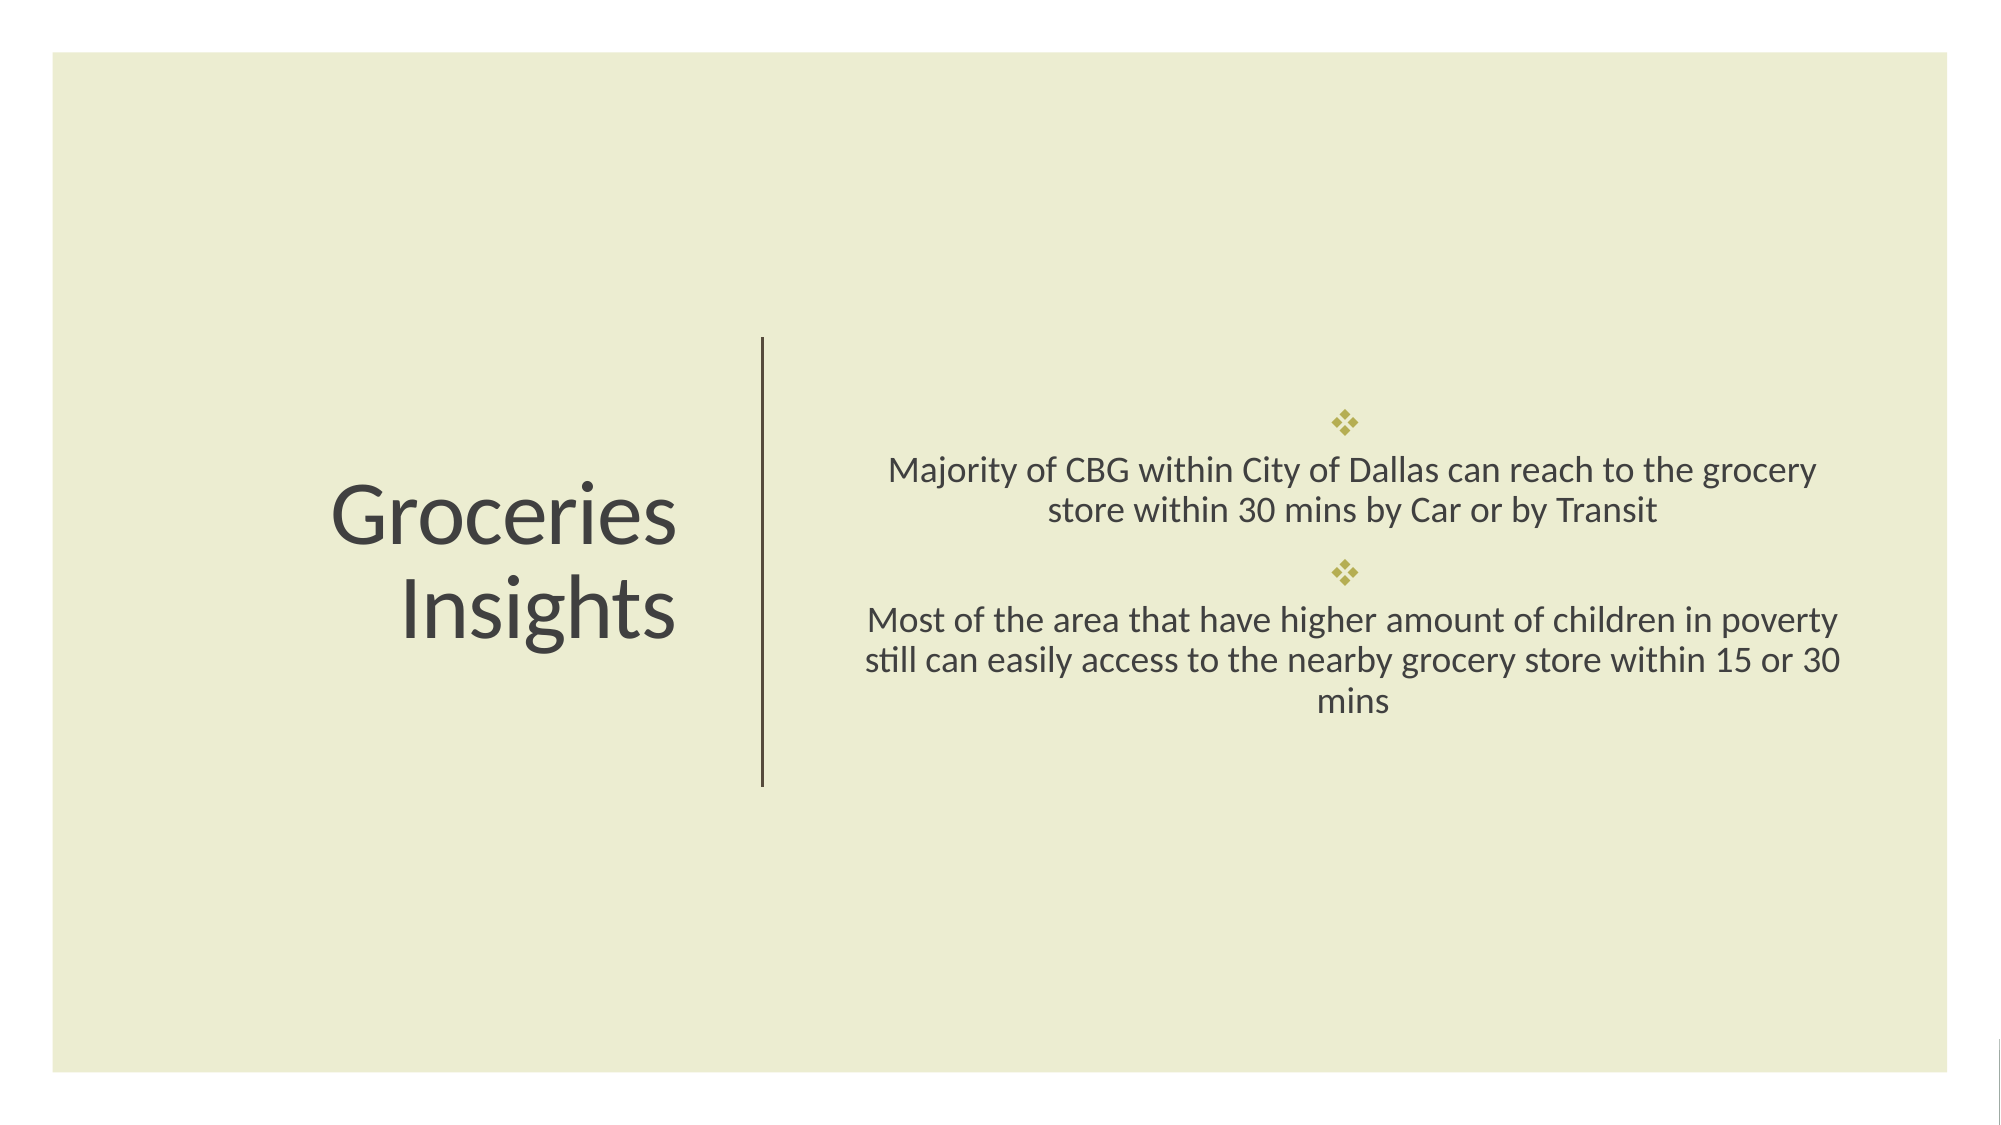

Majority of CBG within City of Dallas can reach to the grocery store within 30 mins by Car or by Transit
Most of the area that have higher amount of children in poverty still can easily access to the nearby grocery store within 15 or 30 mins

# Groceries Insights